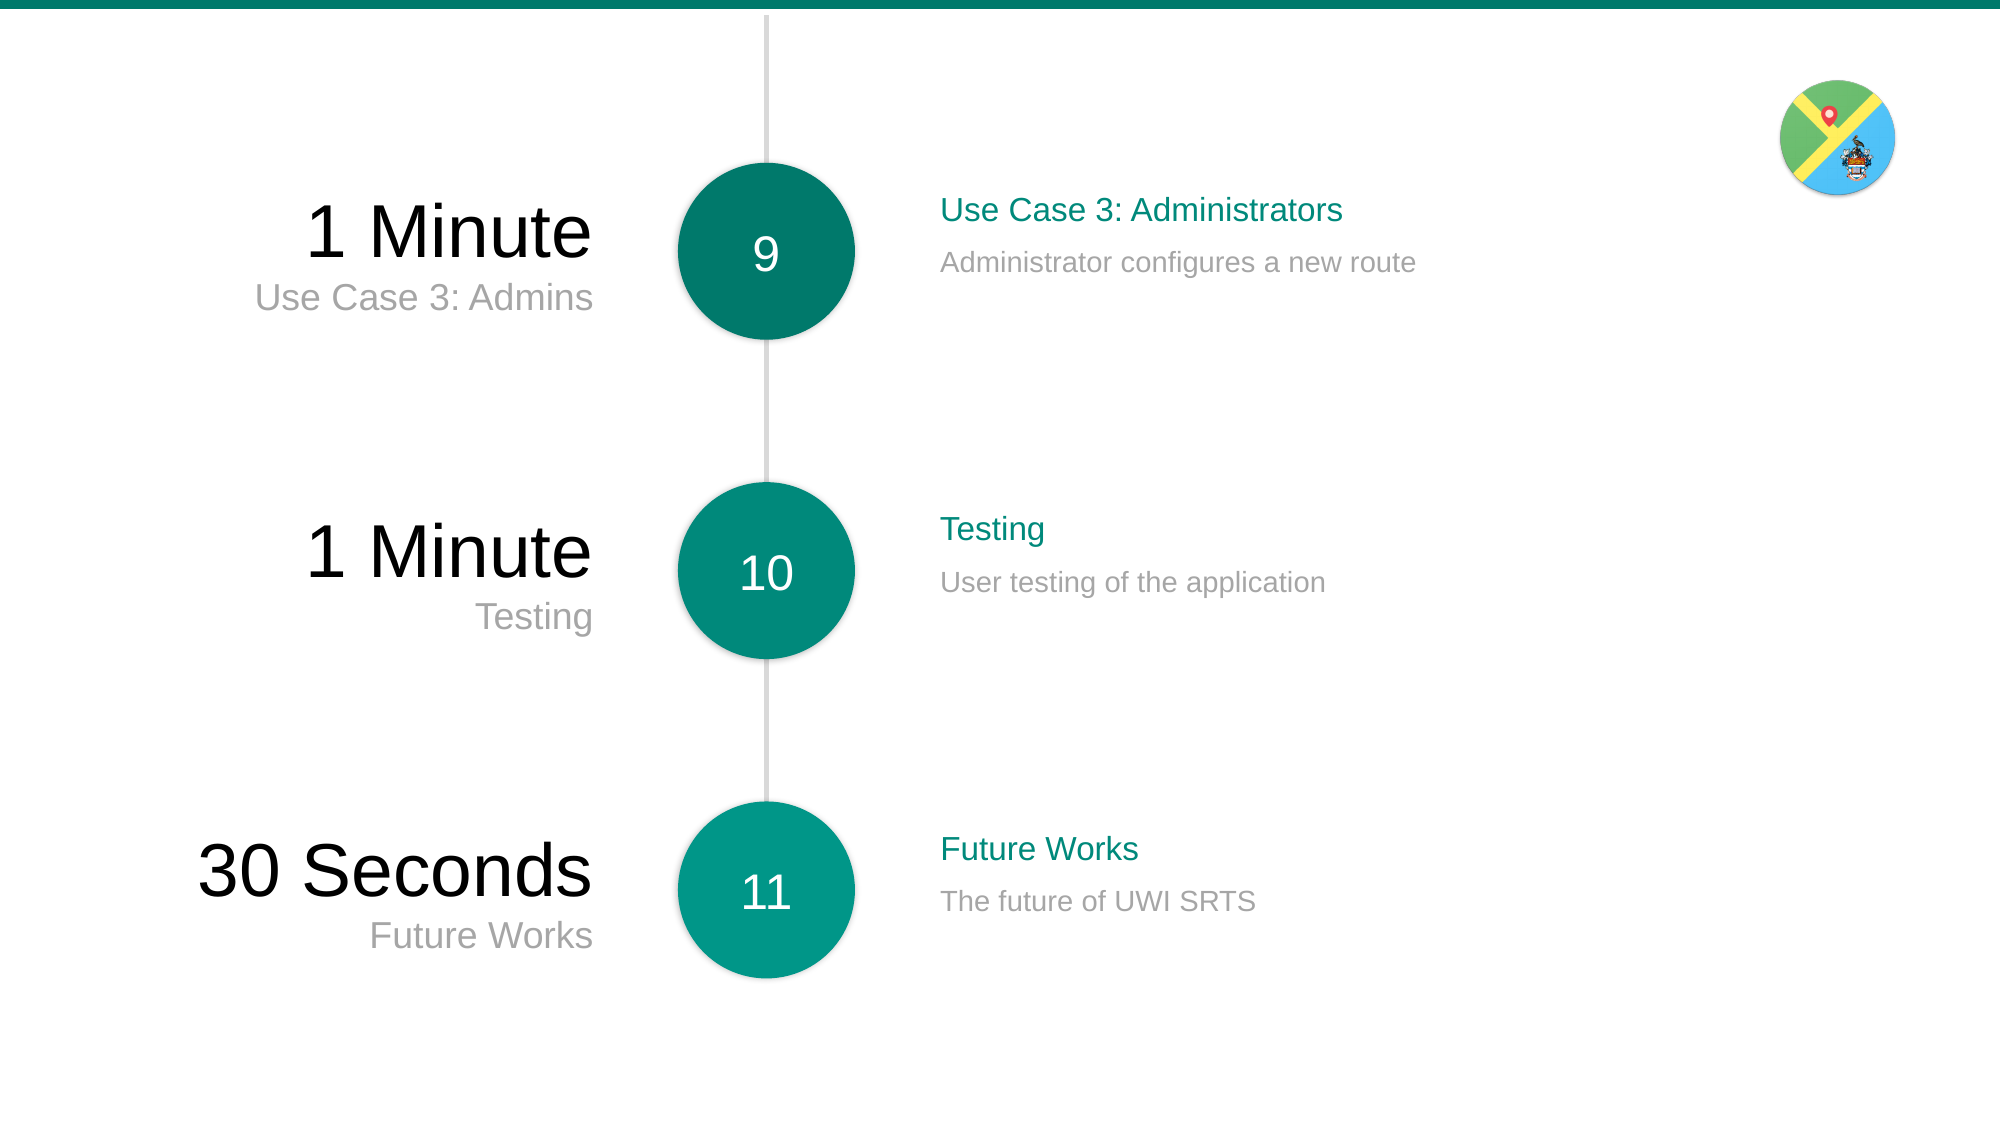

9
1 Minute
Use Case 3: Admins
Use Case 3: Administrators
Administrator configures a new route

10
1 Minute
Testing
Testing
User testing of the application

11
30 Seconds
Future Works
Future Works
The future of UWI SRTS
5